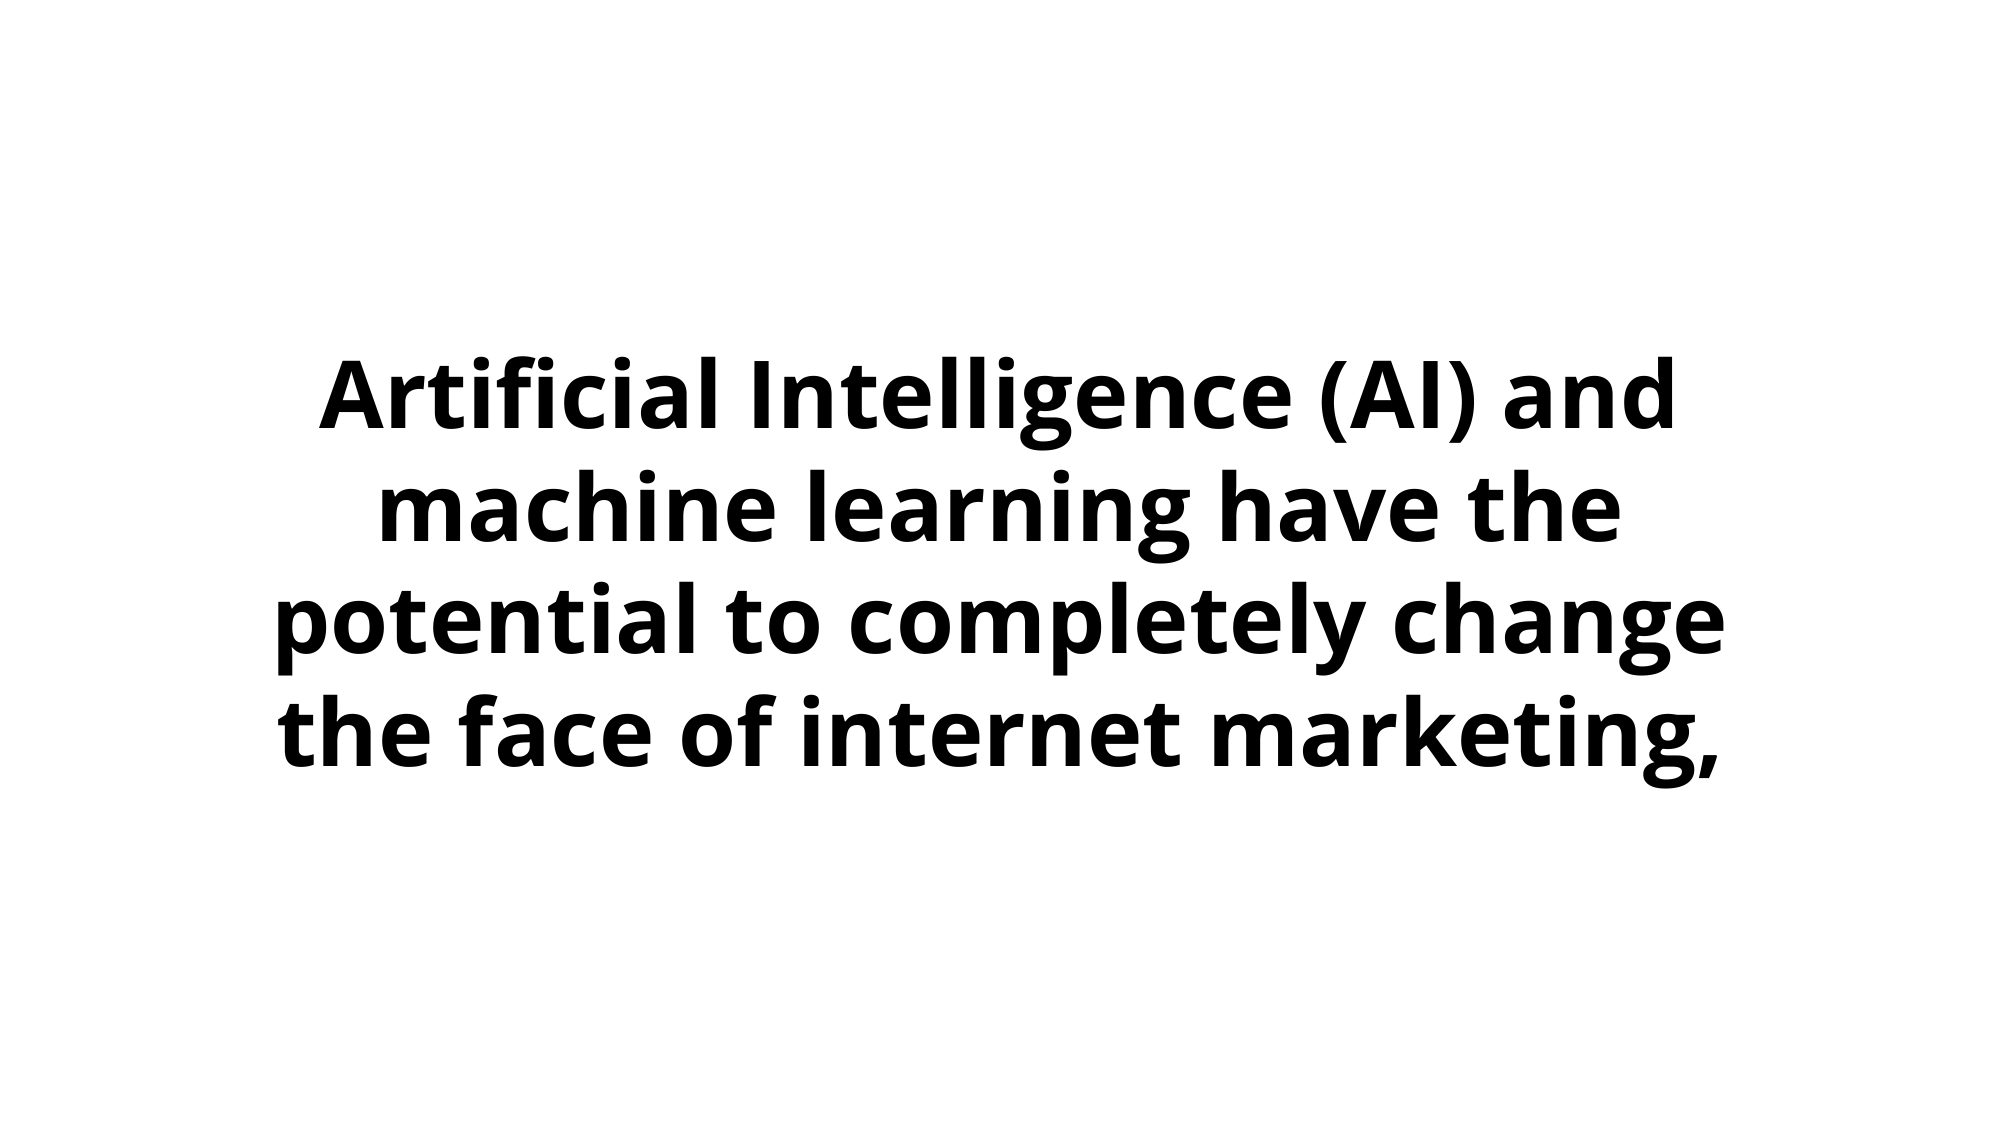

Artificial Intelligence (AI) and machine learning have the potential to completely change the face of internet marketing,